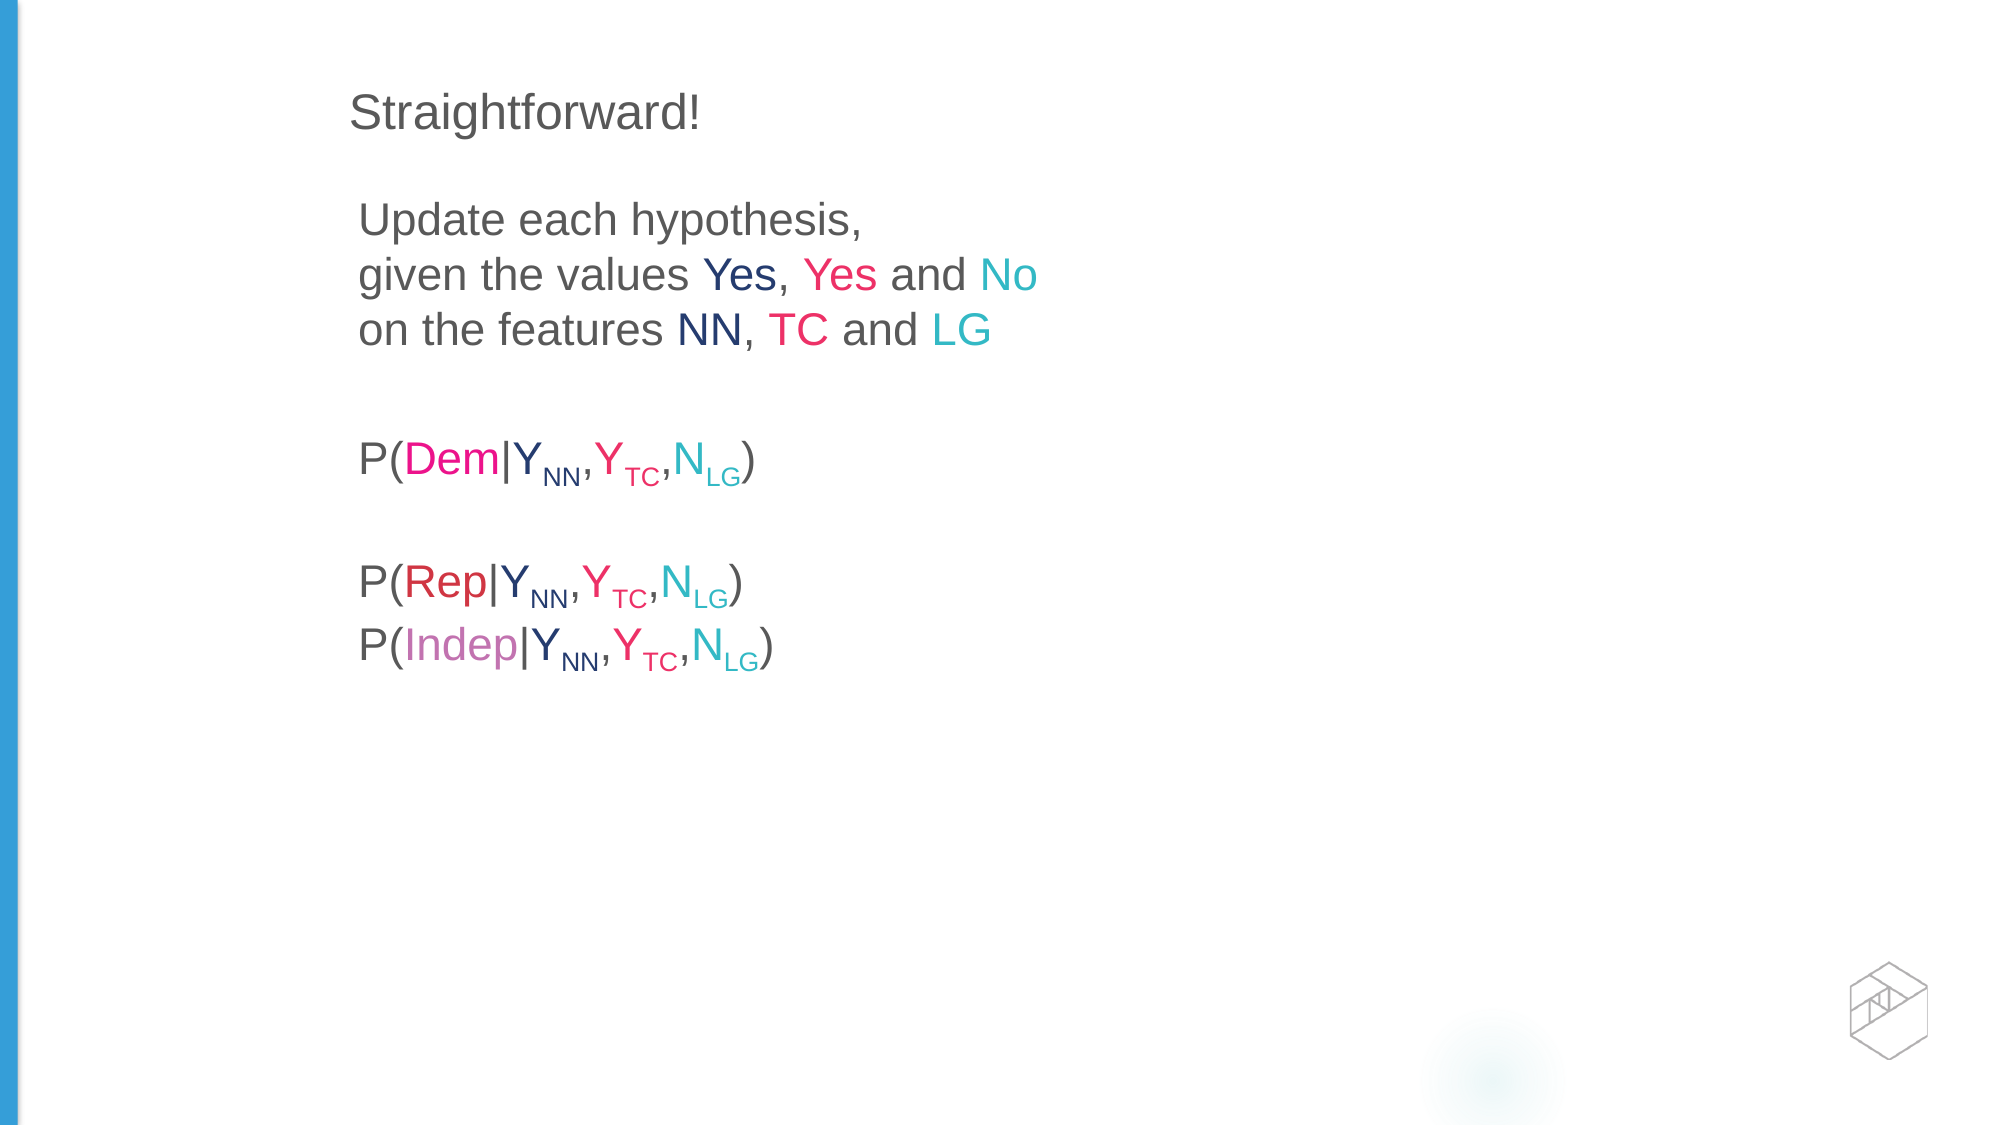

Straightforward!
Update each hypothesis,
given the values Yes, Yes and No
on the features NN, TC and LG

P(Dem|YNN,YTC,NLG)
P(Rep|YNN,YTC,NLG)
P(Indep|YNN,YTC,NLG)